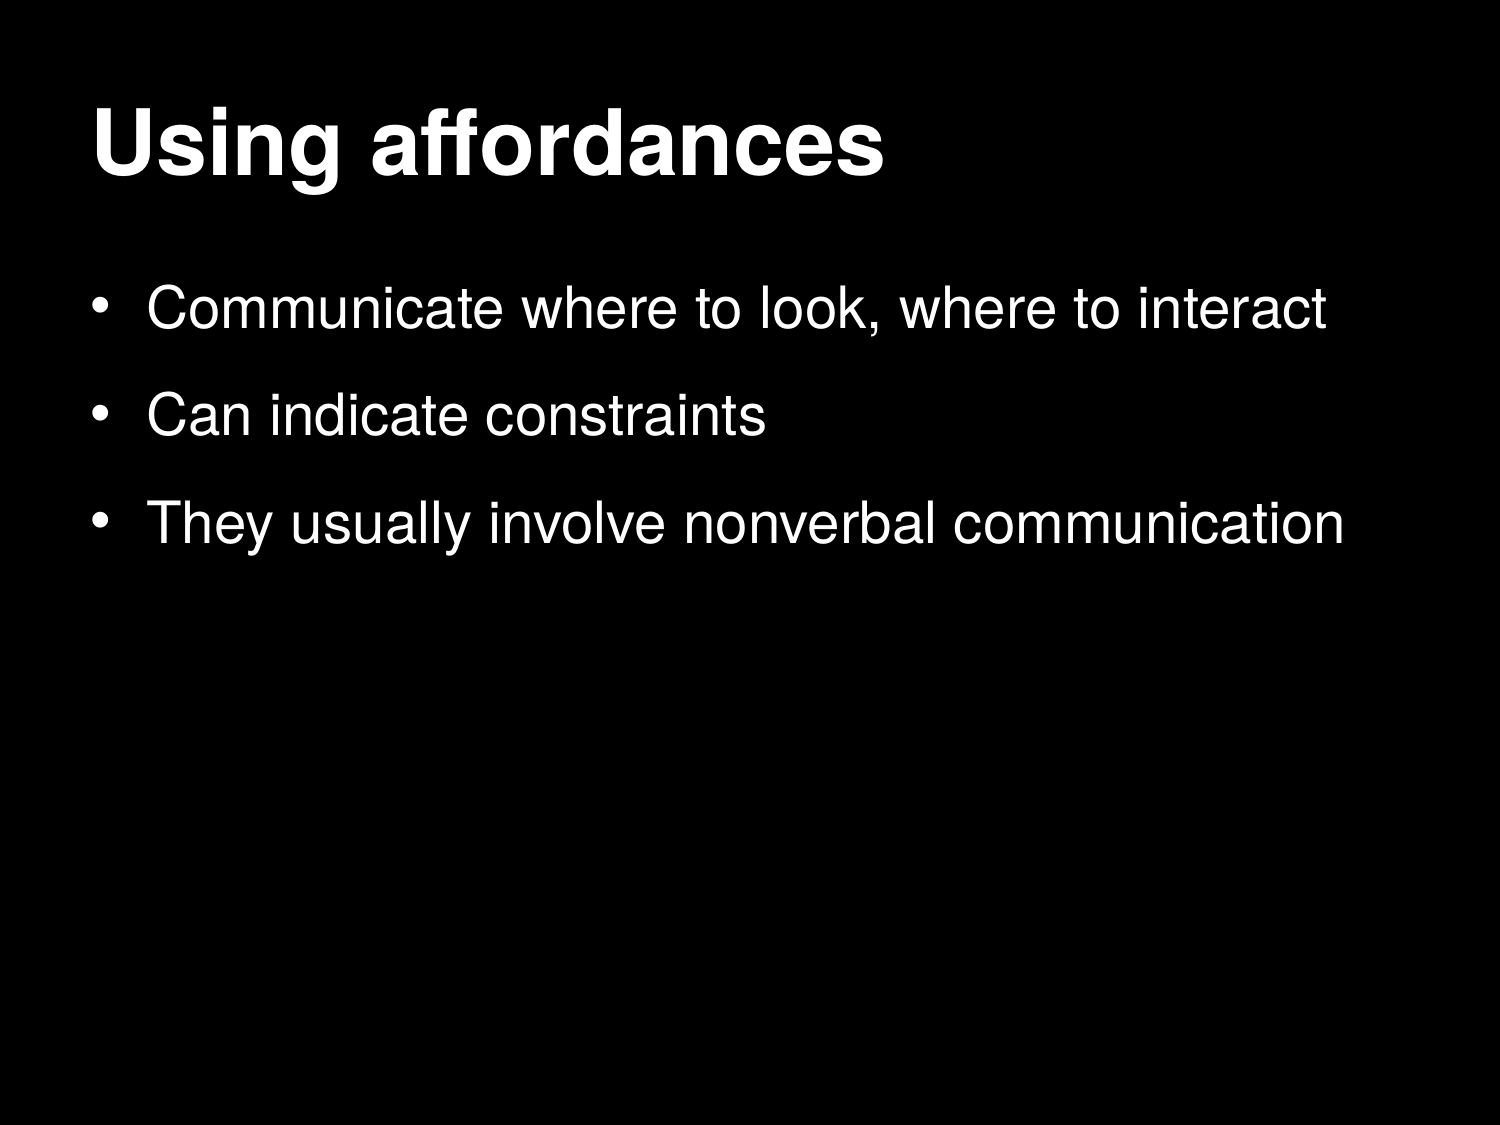

# Using affordances
Communicate where to look, where to interact
Can indicate constraints
They usually involve nonverbal communication